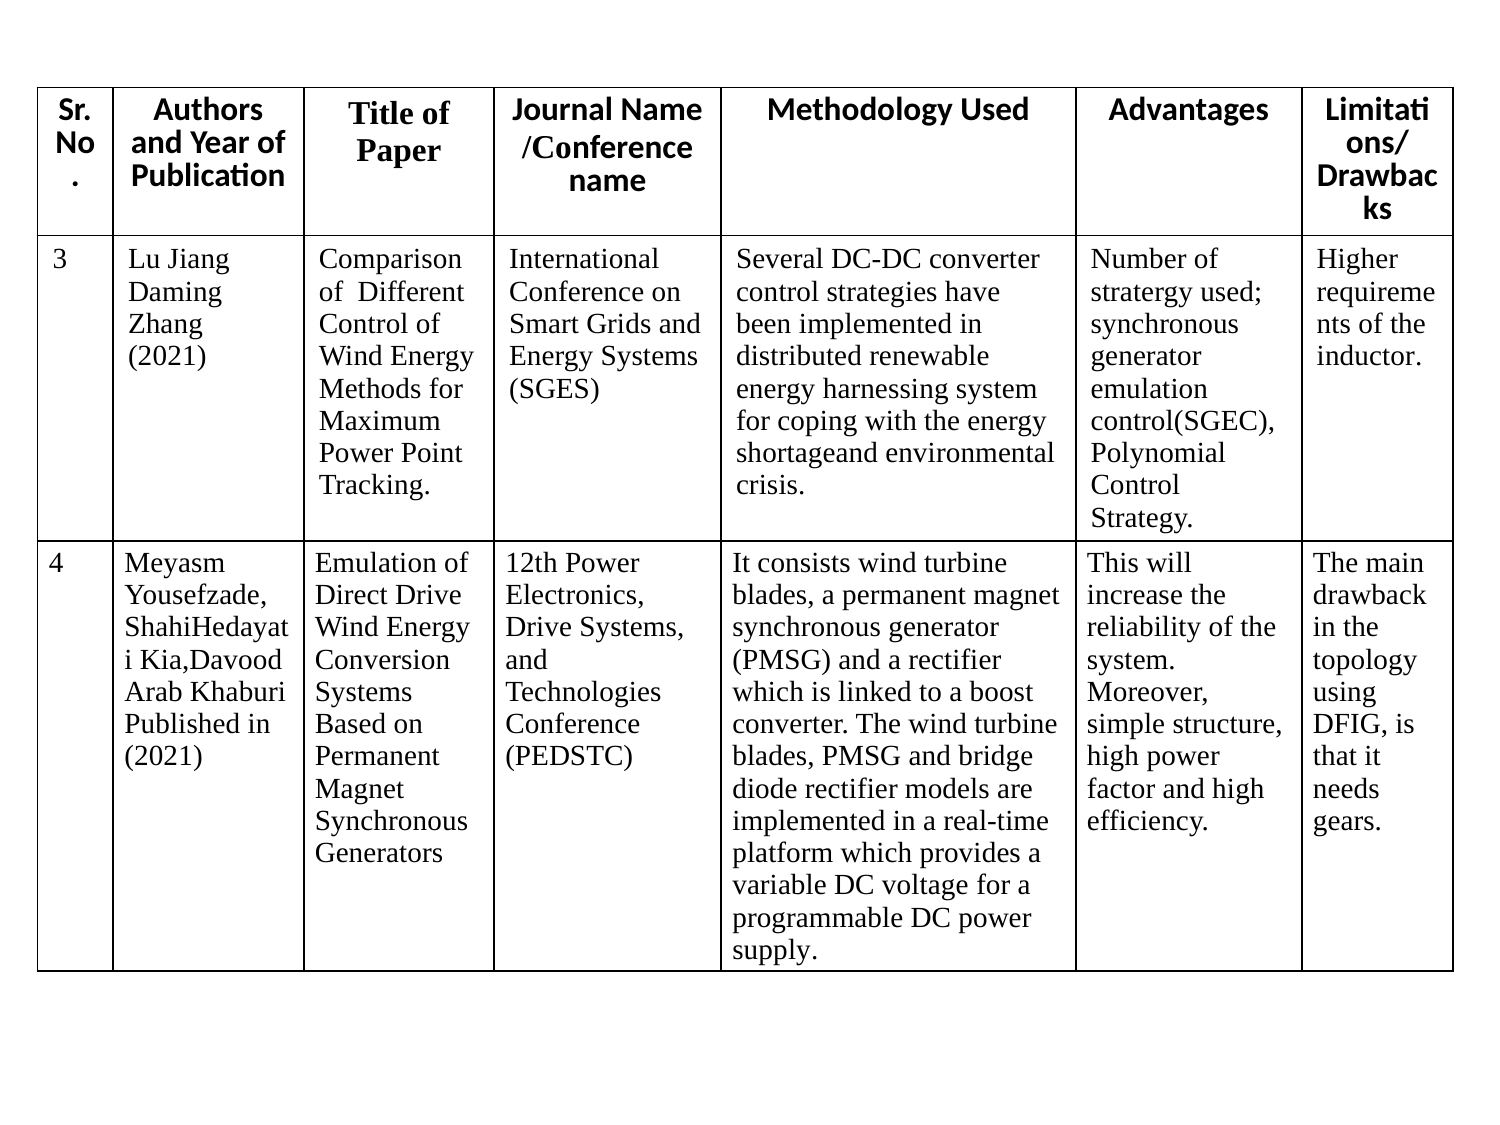

| Sr. No. | Authors and Year of Publication | Title of Paper | Journal Name /Conference name | Methodology Used | Advantages | Limitations/ Drawbacks |
| --- | --- | --- | --- | --- | --- | --- |
| 3 | Lu Jiang Daming Zhang (2021) | Comparison of Different Control of Wind Energy Methods for Maximum Power Point Tracking. | International Conference on Smart Grids and Energy Systems (SGES) | Several DC-DC converter control strategies have been implemented in distributed renewable energy harnessing system for coping with the energy shortageand environmental crisis. | Number of stratergy used; synchronous generator emulation control(SGEC),Polynomial Control Strategy. | Higher requirements of the inductor. |
| 4 | Meyasm Yousefzade, ShahiHedayati Kia,Davood Arab Khaburi Published in (2021) | Emulation of Direct Drive Wind Energy Conversion Systems Based on Permanent Magnet Synchronous Generators | 12th Power Electronics, Drive Systems, and Technologies Conference (PEDSTC) | It consists wind turbine blades, a permanent magnet synchronous generator (PMSG) and a rectifier which is linked to a boost converter. The wind turbine blades, PMSG and bridge diode rectifier models are implemented in a real-time platform which provides a variable DC voltage for a programmable DC power supply. | This will increase the reliability of the system. Moreover, simple structure, high power factor and high efficiency. | The main drawback in the topology using DFIG, is that it needs gears. |